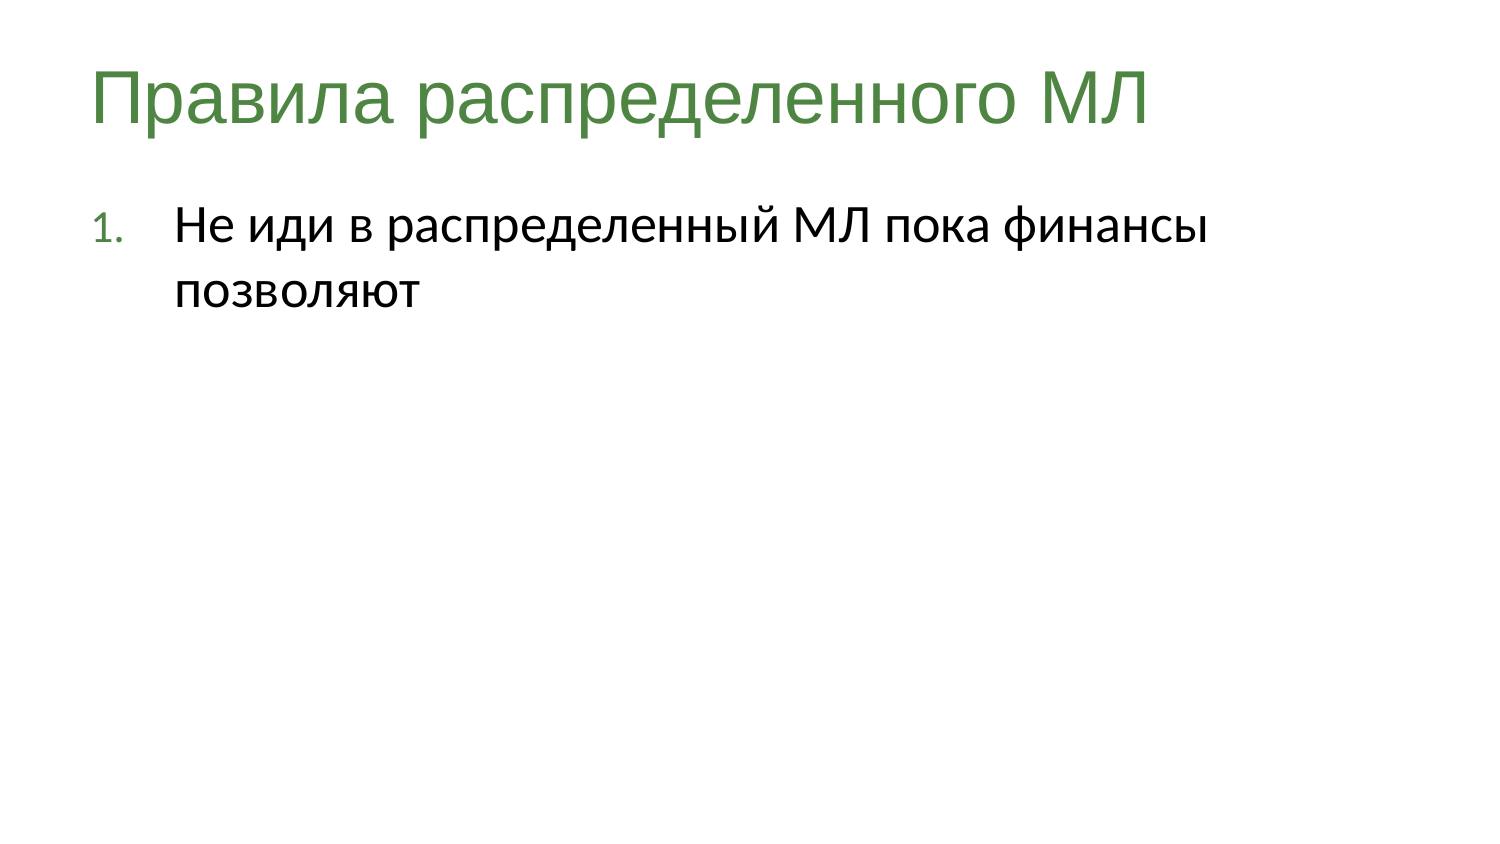

# Правила распределенного МЛ
Не иди в распределенный МЛ пока финансы позволяют